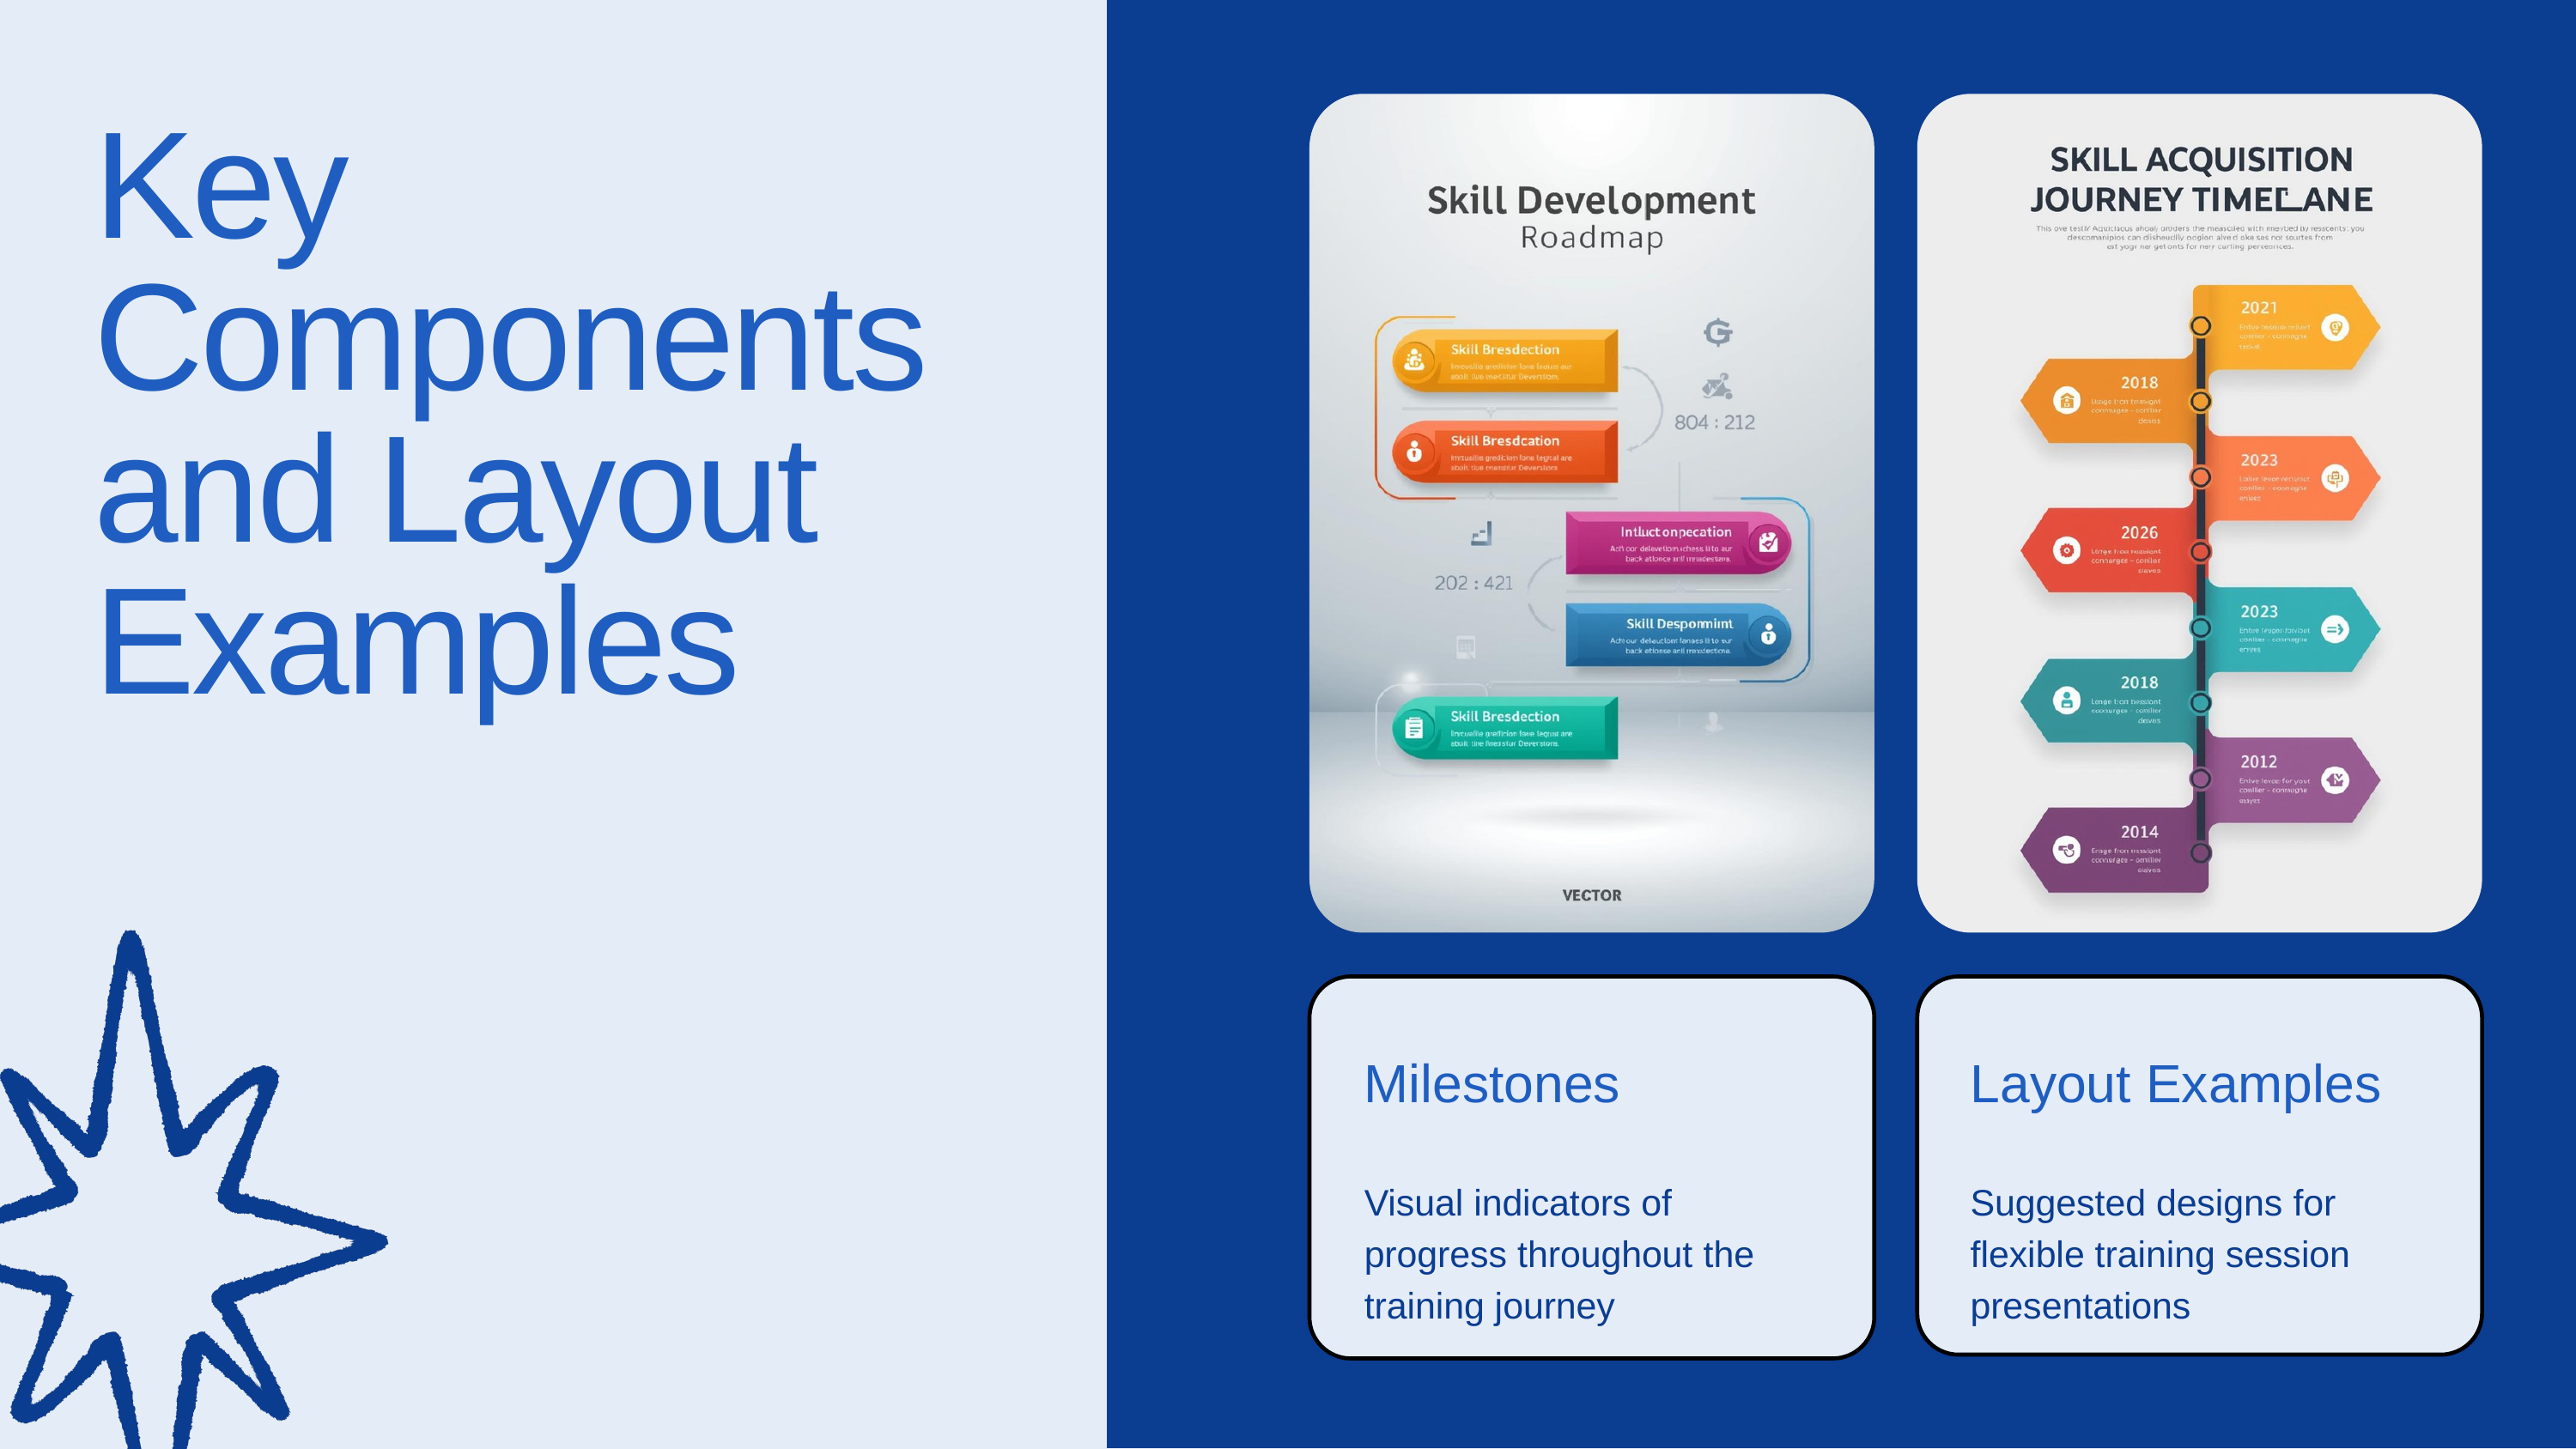

Key Components and Layout Examples

Milestones
Visual indicators of progress throughout the training journey
Layout Examples
Suggested designs for flexible training session presentations